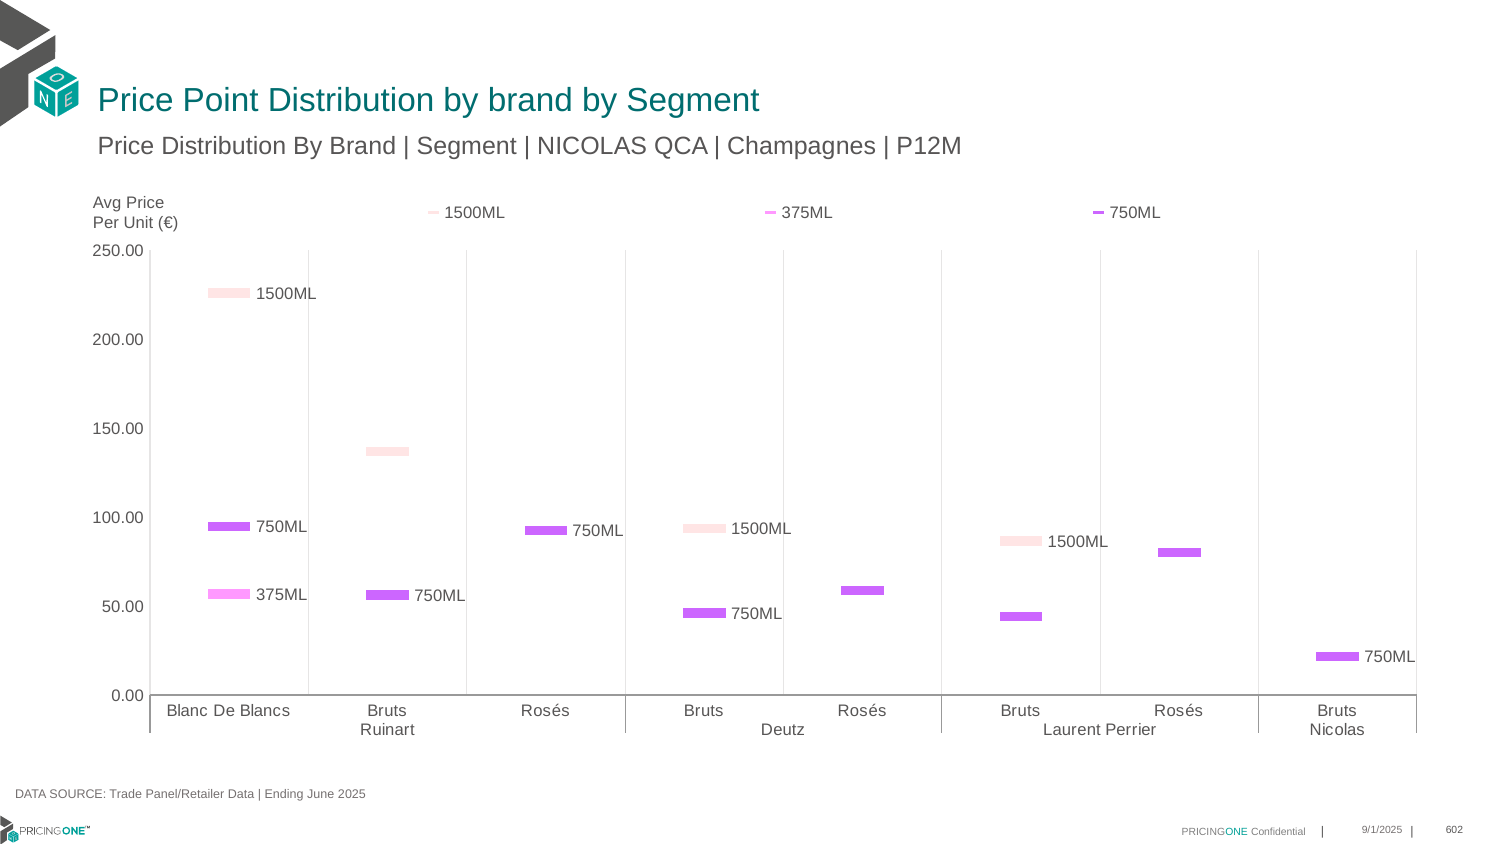

# Price Point Distribution by brand by Segment
Price Distribution By Brand | Segment | NICOLAS QCA | Champagnes | P12M

### Chart

| Category | 1500ML | 375ML | 750ML |
|---|---|---|---|
| Blanc De Blancs | 225.9478 | 56.7035 | 94.7501 |
| Bruts | 136.7965 | None | 56.2098 |
| Rosés | None | None | 92.4064 |
| Bruts | 93.6879 | None | 46.074 |
| Rosés | None | None | 58.7535 |
| Bruts | 86.5297 | None | 43.9891 |
| Rosés | None | None | 80.0958 |
| Bruts | None | None | 21.8196 |
Avg Price
Per Unit (€)
DATA SOURCE: Trade Panel/Retailer Data | Ending June 2025
9/1/2025
602